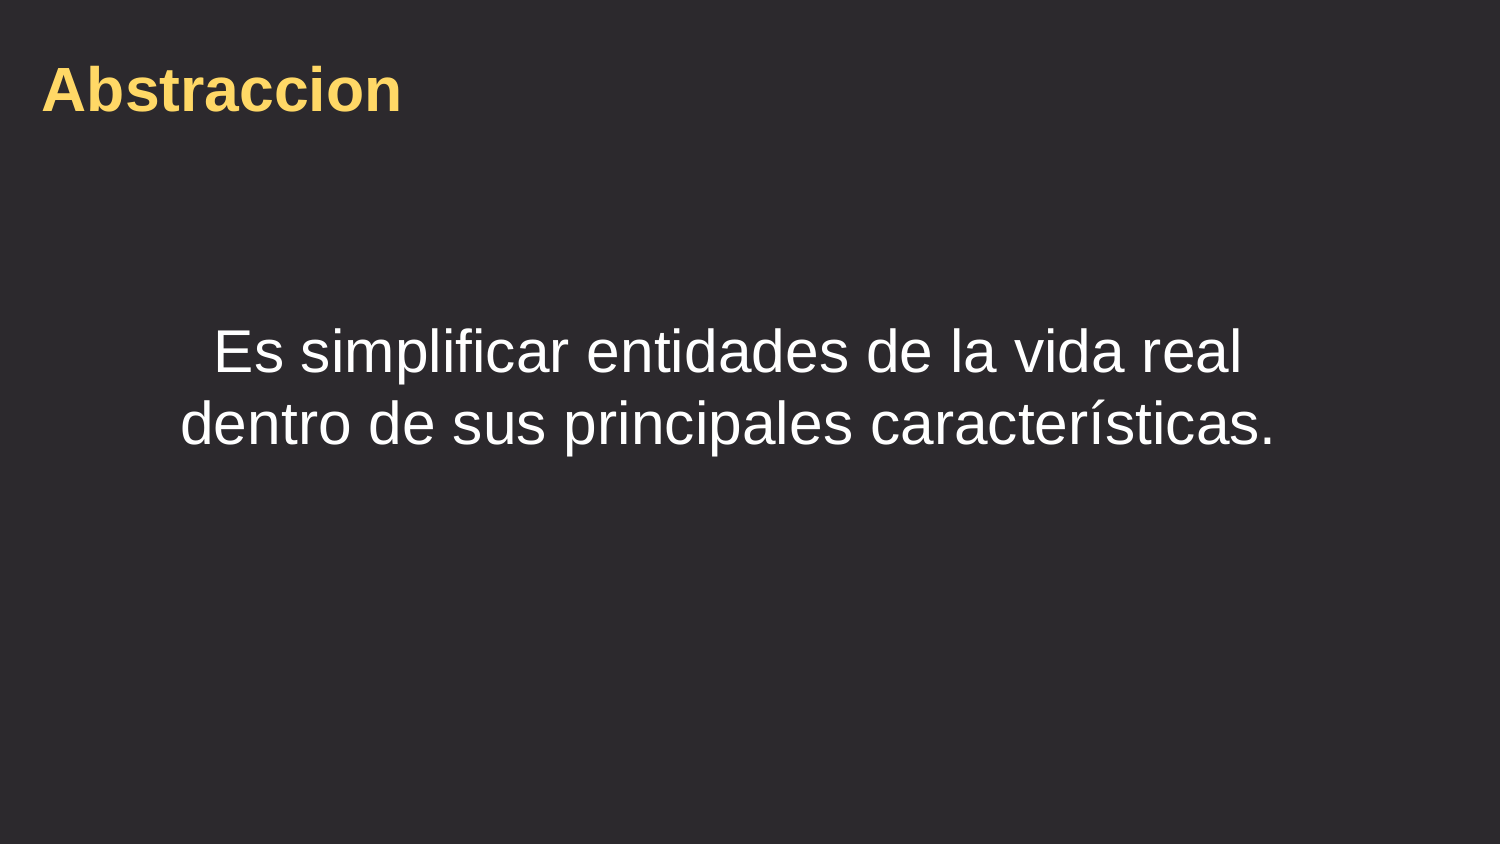

# Abstraccion
Es simplificar entidades de la vida real dentro de sus principales características.